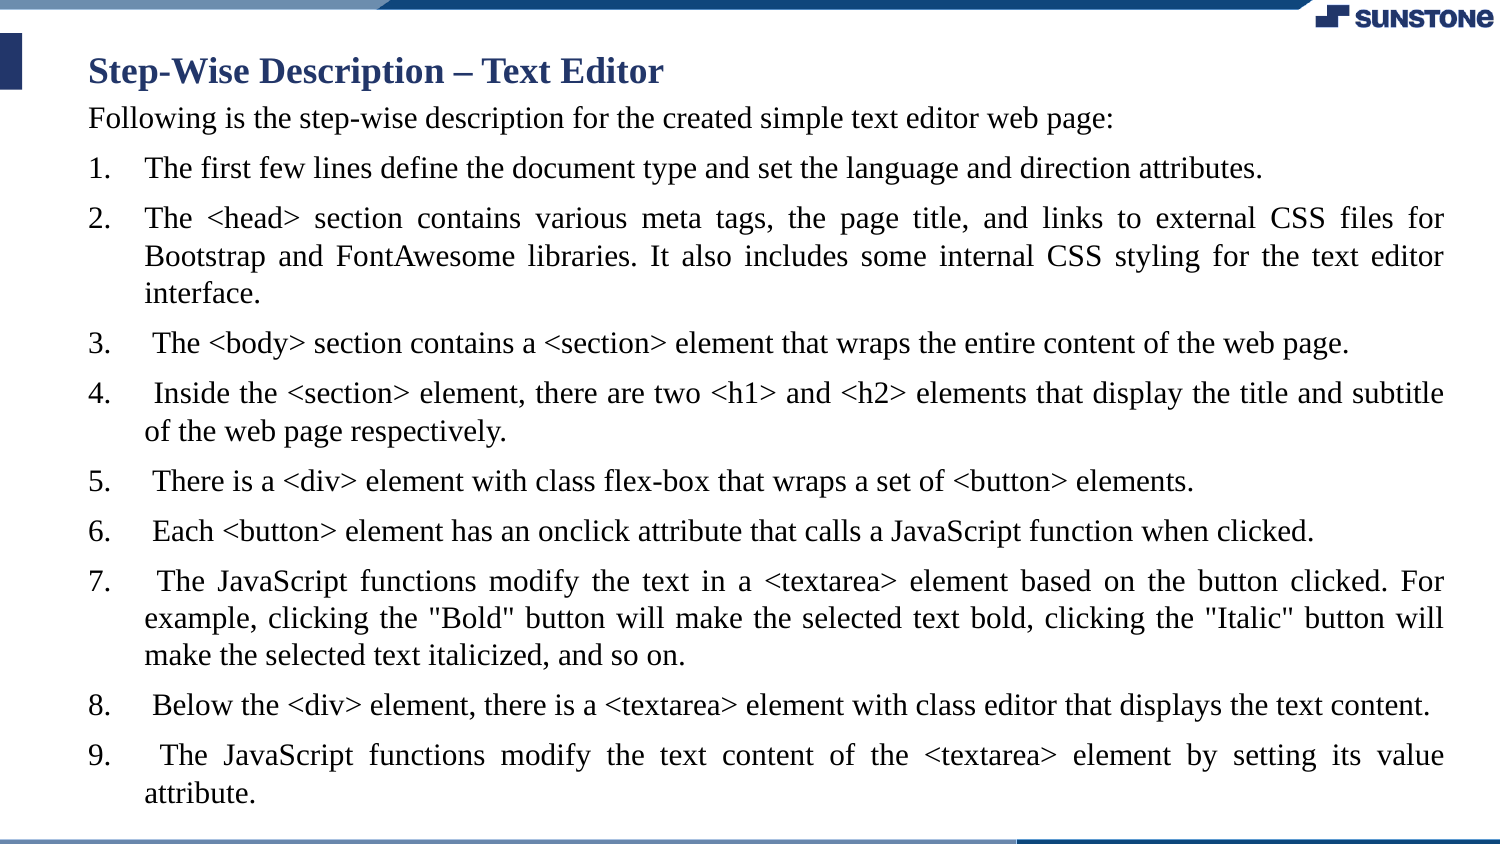

Step-Wise Description – Text Editor
Following is the step-wise description for the created simple text editor web page:
The first few lines define the document type and set the language and direction attributes.
The <head> section contains various meta tags, the page title, and links to external CSS files for Bootstrap and FontAwesome libraries. It also includes some internal CSS styling for the text editor interface.
 The <body> section contains a <section> element that wraps the entire content of the web page.
 Inside the <section> element, there are two <h1> and <h2> elements that display the title and subtitle of the web page respectively.
 There is a <div> element with class flex-box that wraps a set of <button> elements.
 Each <button> element has an onclick attribute that calls a JavaScript function when clicked.
 The JavaScript functions modify the text in a <textarea> element based on the button clicked. For example, clicking the "Bold" button will make the selected text bold, clicking the "Italic" button will make the selected text italicized, and so on.
 Below the <div> element, there is a <textarea> element with class editor that displays the text content.
 The JavaScript functions modify the text content of the <textarea> element by setting its value attribute.